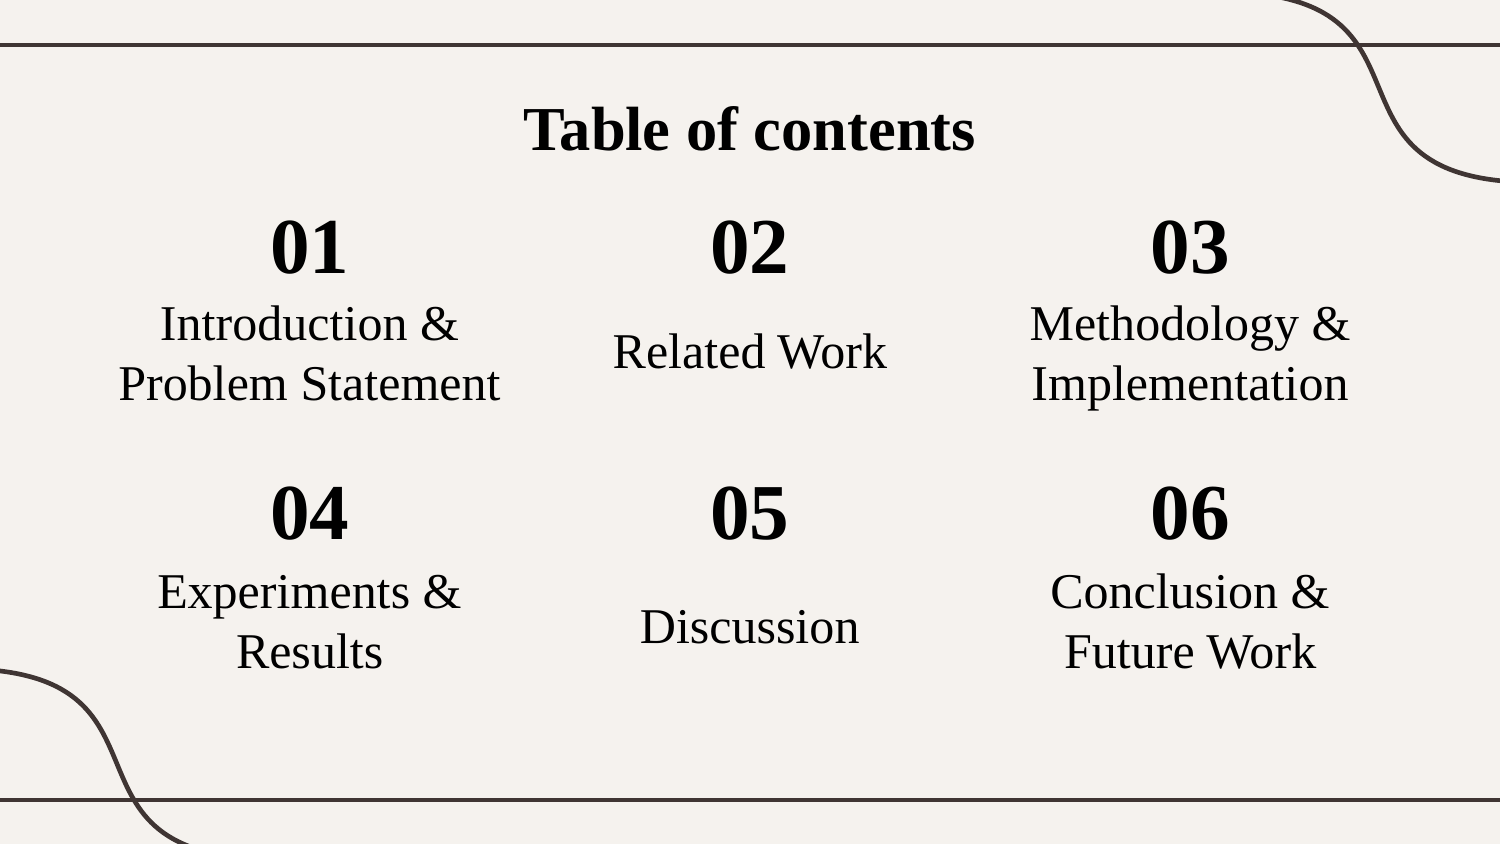

Table of contents
01
02
03
# Introduction & Problem Statement
Methodology & Implementation
Related Work
04
05
06
Experiments & Results
Conclusion & Future Work
Discussion